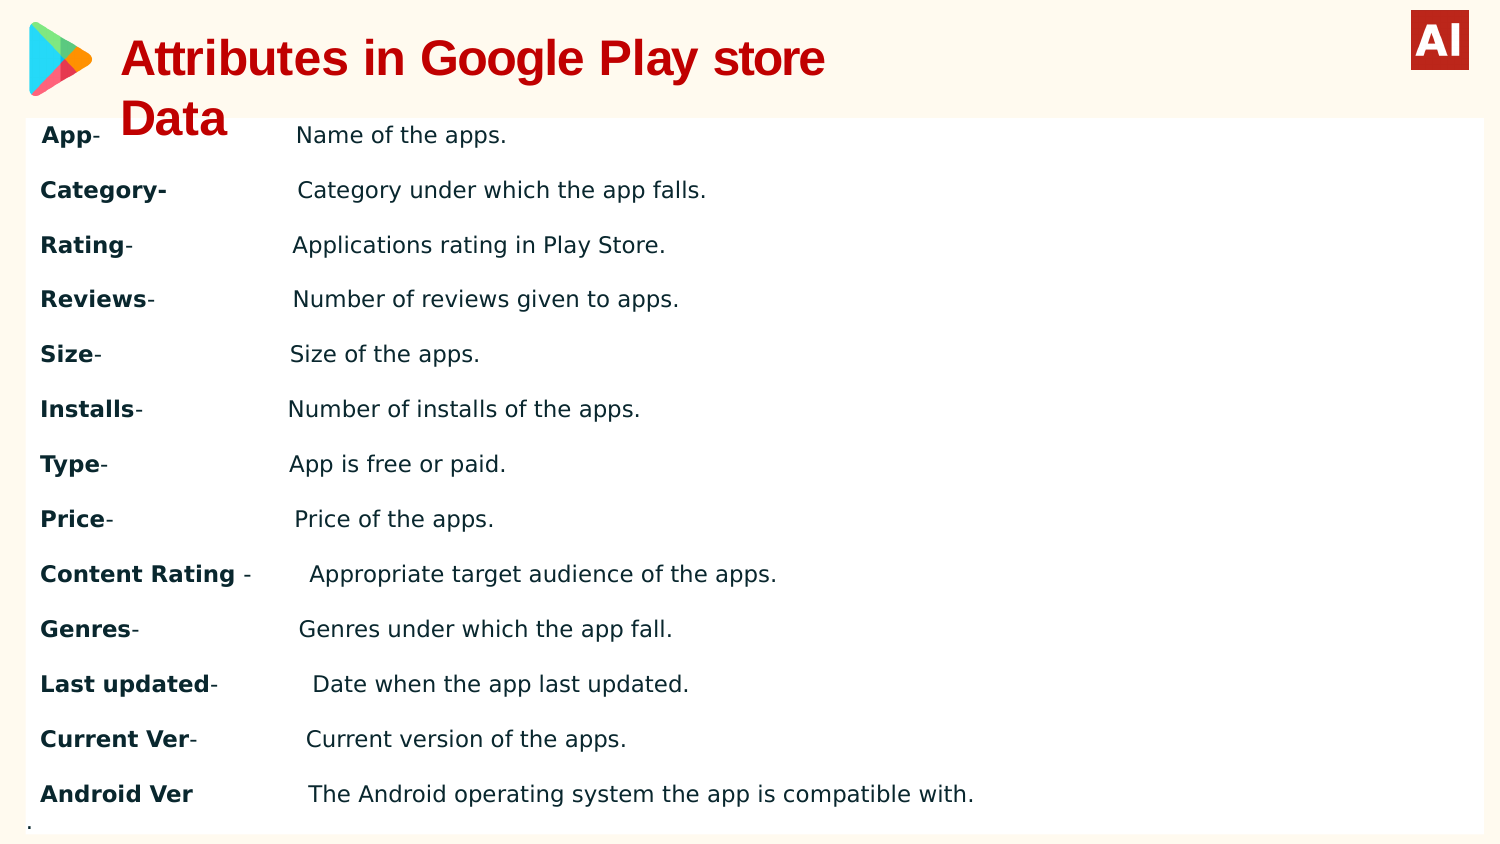

Attributes in Google Play store Data
# App-                           Name of the apps. Category-                  Category under which the app falls. Rating-                      Applications rating in Play Store. Reviews-                   Number of reviews given to apps. Size-                          Size of the apps. Installs-                    Number of installs of the apps. Type-                         App is free or paid. Price-                         Price of the apps. Content Rating -        Appropriate target audience of the apps. Genres-                      Genres under which the app fall. Last updated-             Date when the app last updated. Current Ver-               Current version of the apps. Android Ver                The Android operating system the app is compatible with. .